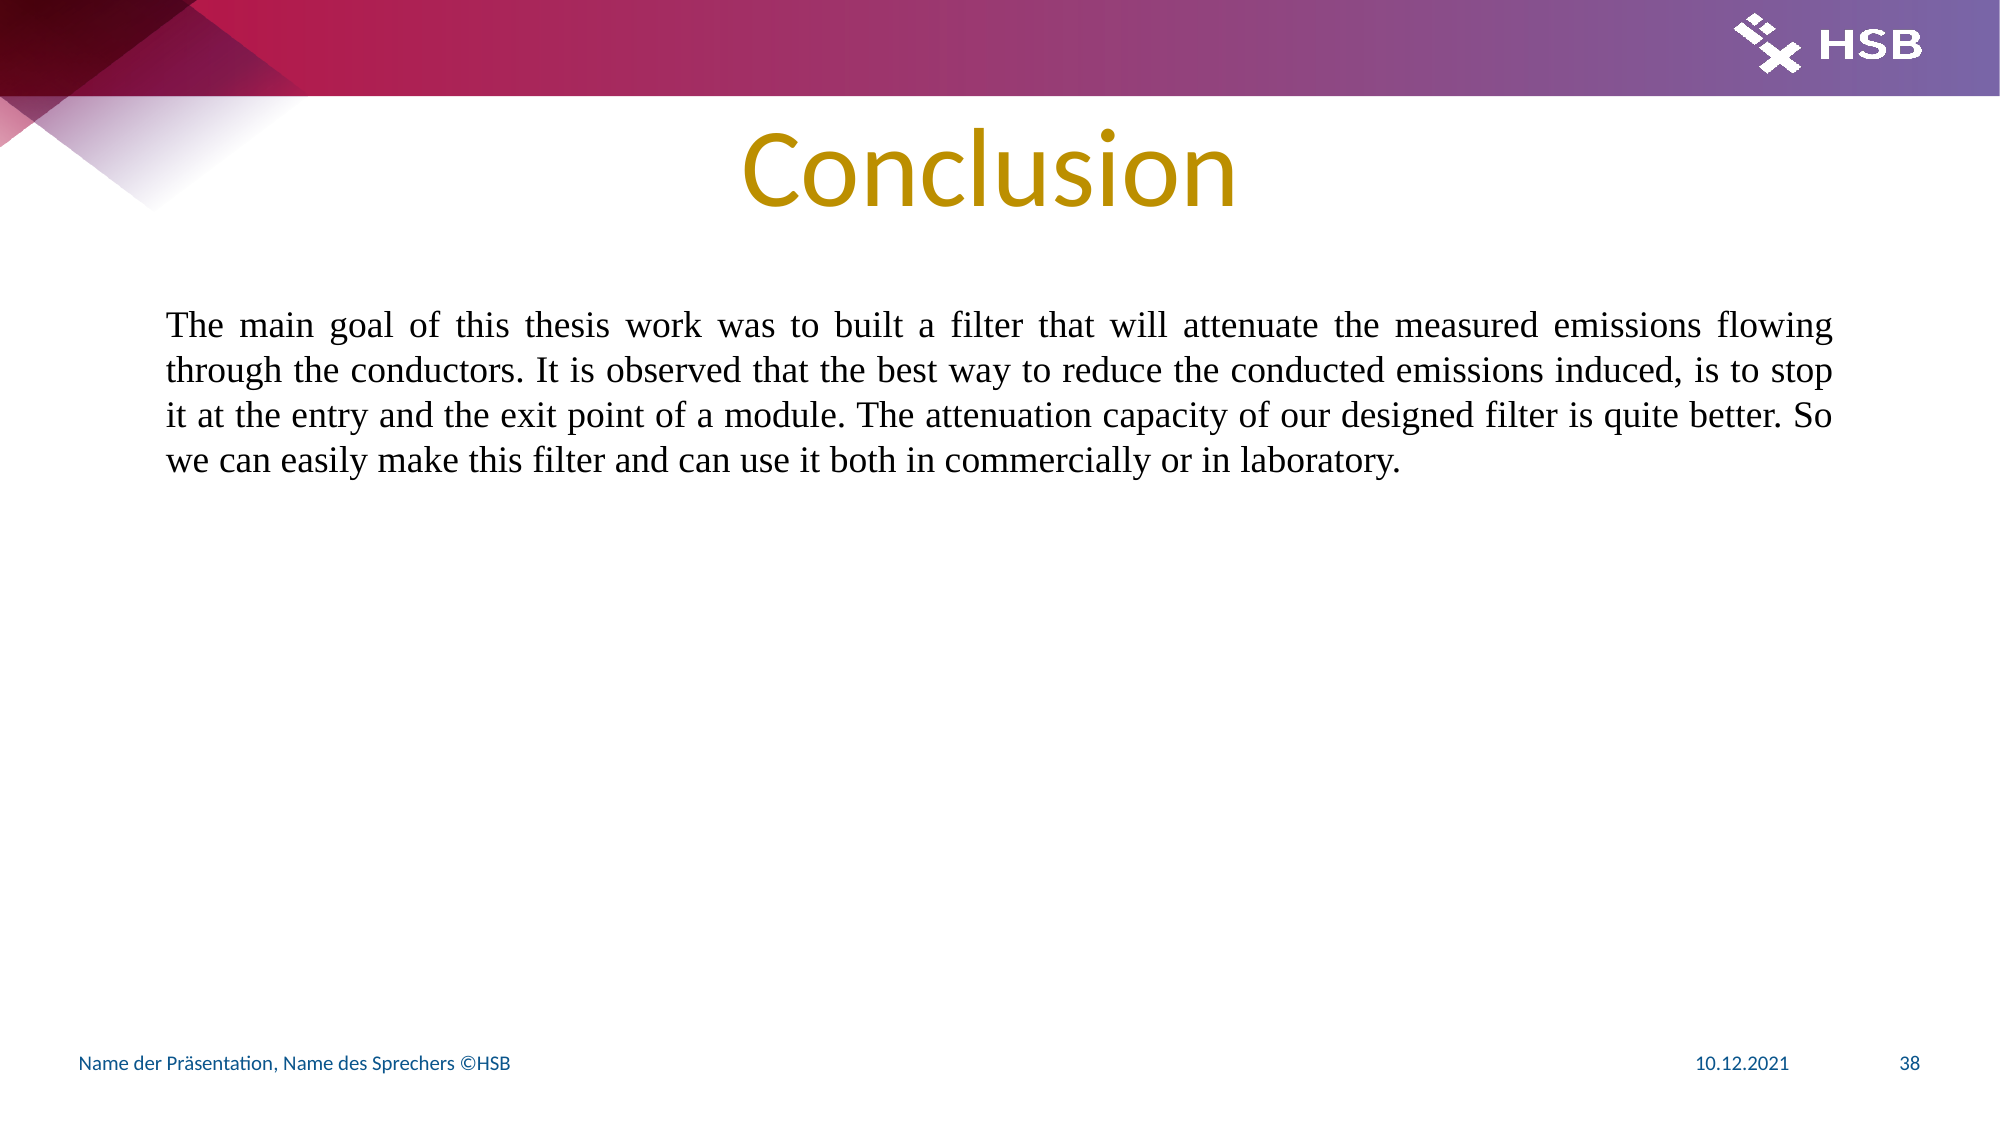

# Conclusion
The main goal of this thesis work was to built a filter that will attenuate the measured emissions flowing through the conductors. It is observed that the best way to reduce the conducted emissions induced, is to stop it at the entry and the exit point of a module. The attenuation capacity of our designed filter is quite better. So we can easily make this filter and can use it both in commercially or in laboratory.
Name der Präsentation, Name des Sprechers ©HSB
10.12.2021
38